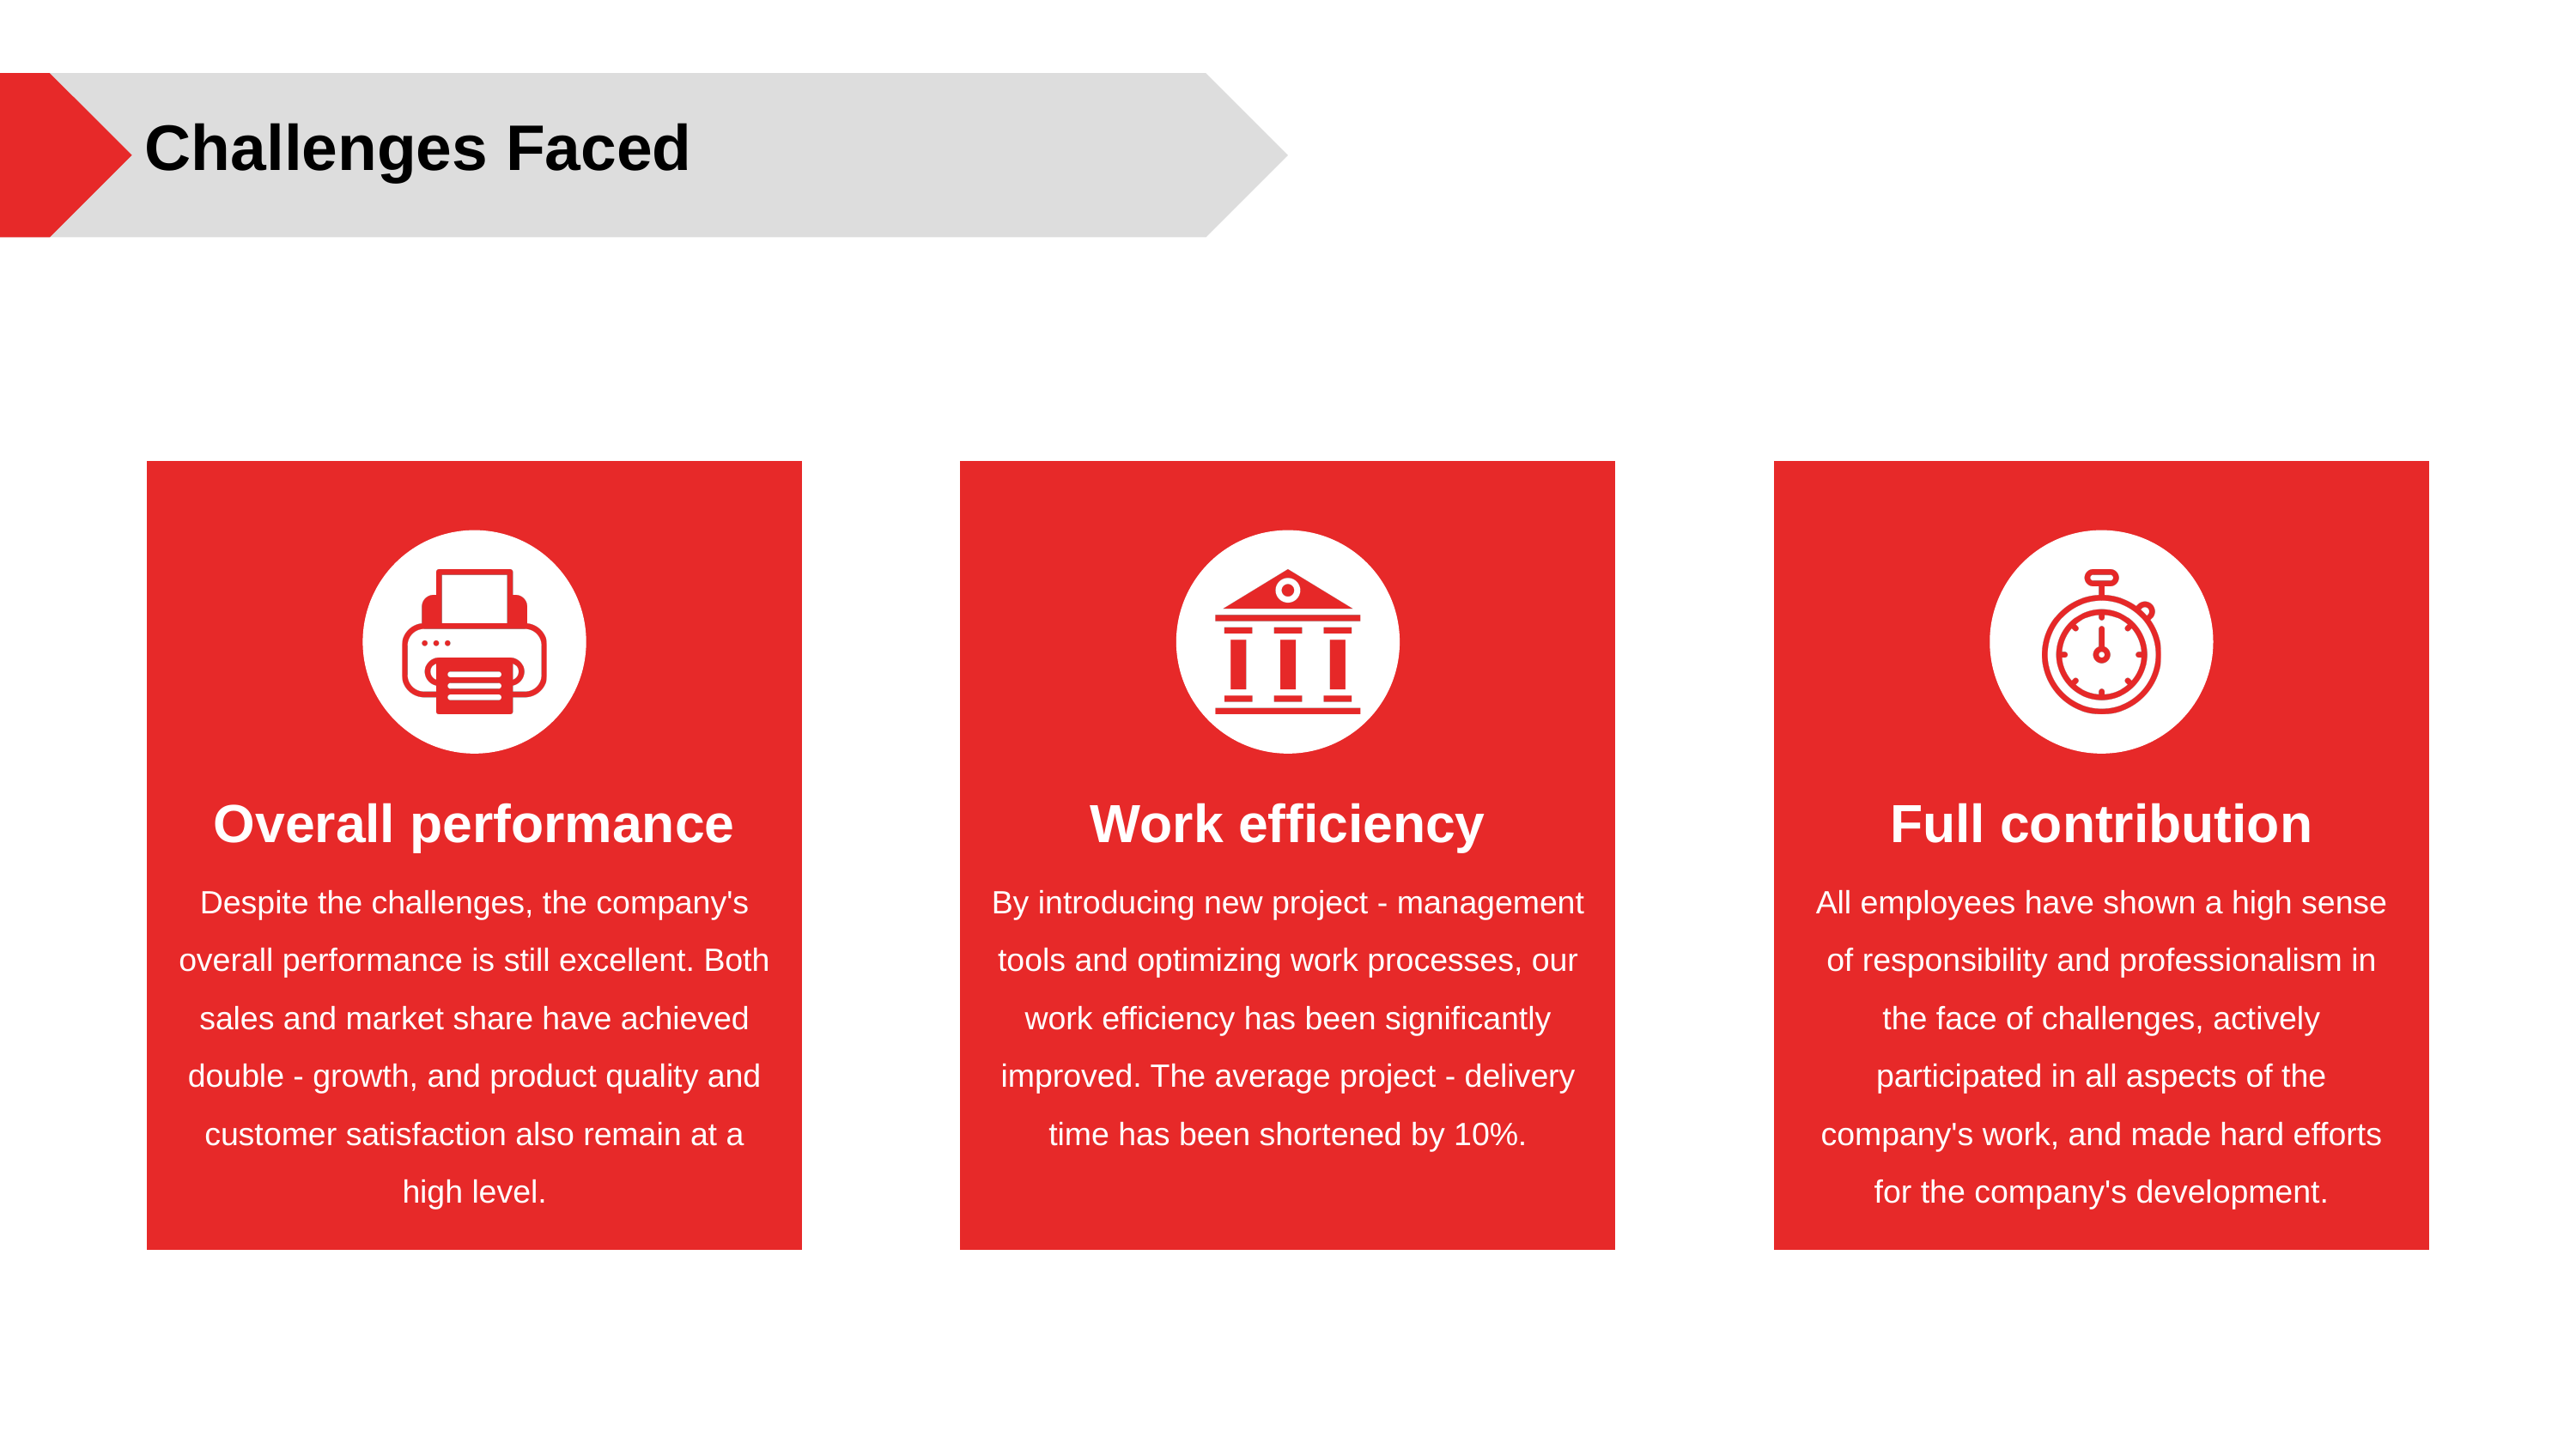

Challenges Faced

Overall performance
Work efficiency
Full contribution
Despite the challenges, the company's overall performance is still excellent. Both sales and market share have achieved double - growth, and product quality and customer satisfaction also remain at a high level.
By introducing new project - management tools and optimizing work processes, our work efficiency has been significantly improved. The average project - delivery time has been shortened by 10%.
All employees have shown a high sense of responsibility and professionalism in the face of challenges, actively participated in all aspects of the company's work, and made hard efforts for the company's development.